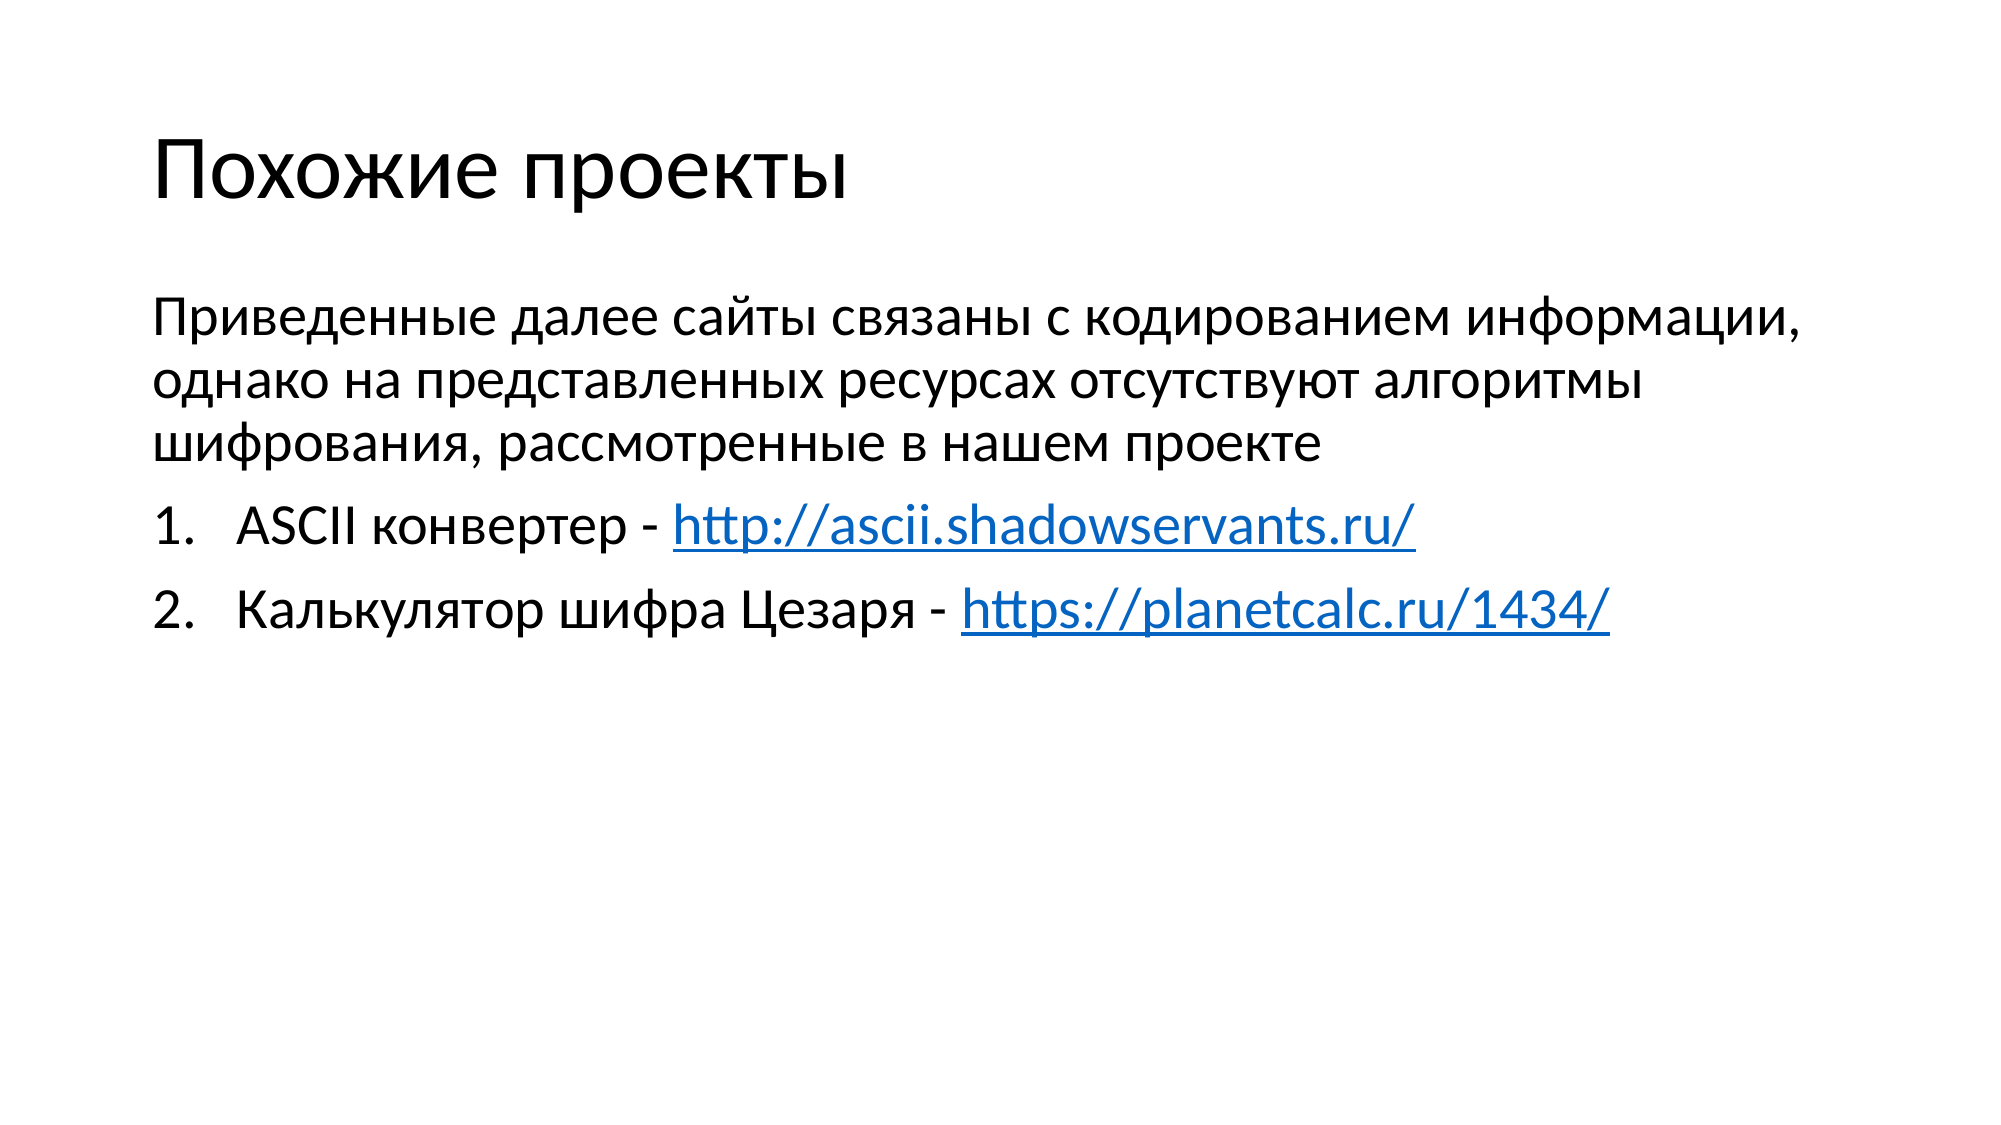

# Похожие проекты
Приведенные далее сайты связаны с кодированием информации, однако на представленных ресурсах отсутствуют алгоритмы шифрования, рассмотренные в нашем проекте
ASCII конвертер - http://ascii.shadowservants.ru/
Калькулятор шифра Цезаря - https://planetcalc.ru/1434/